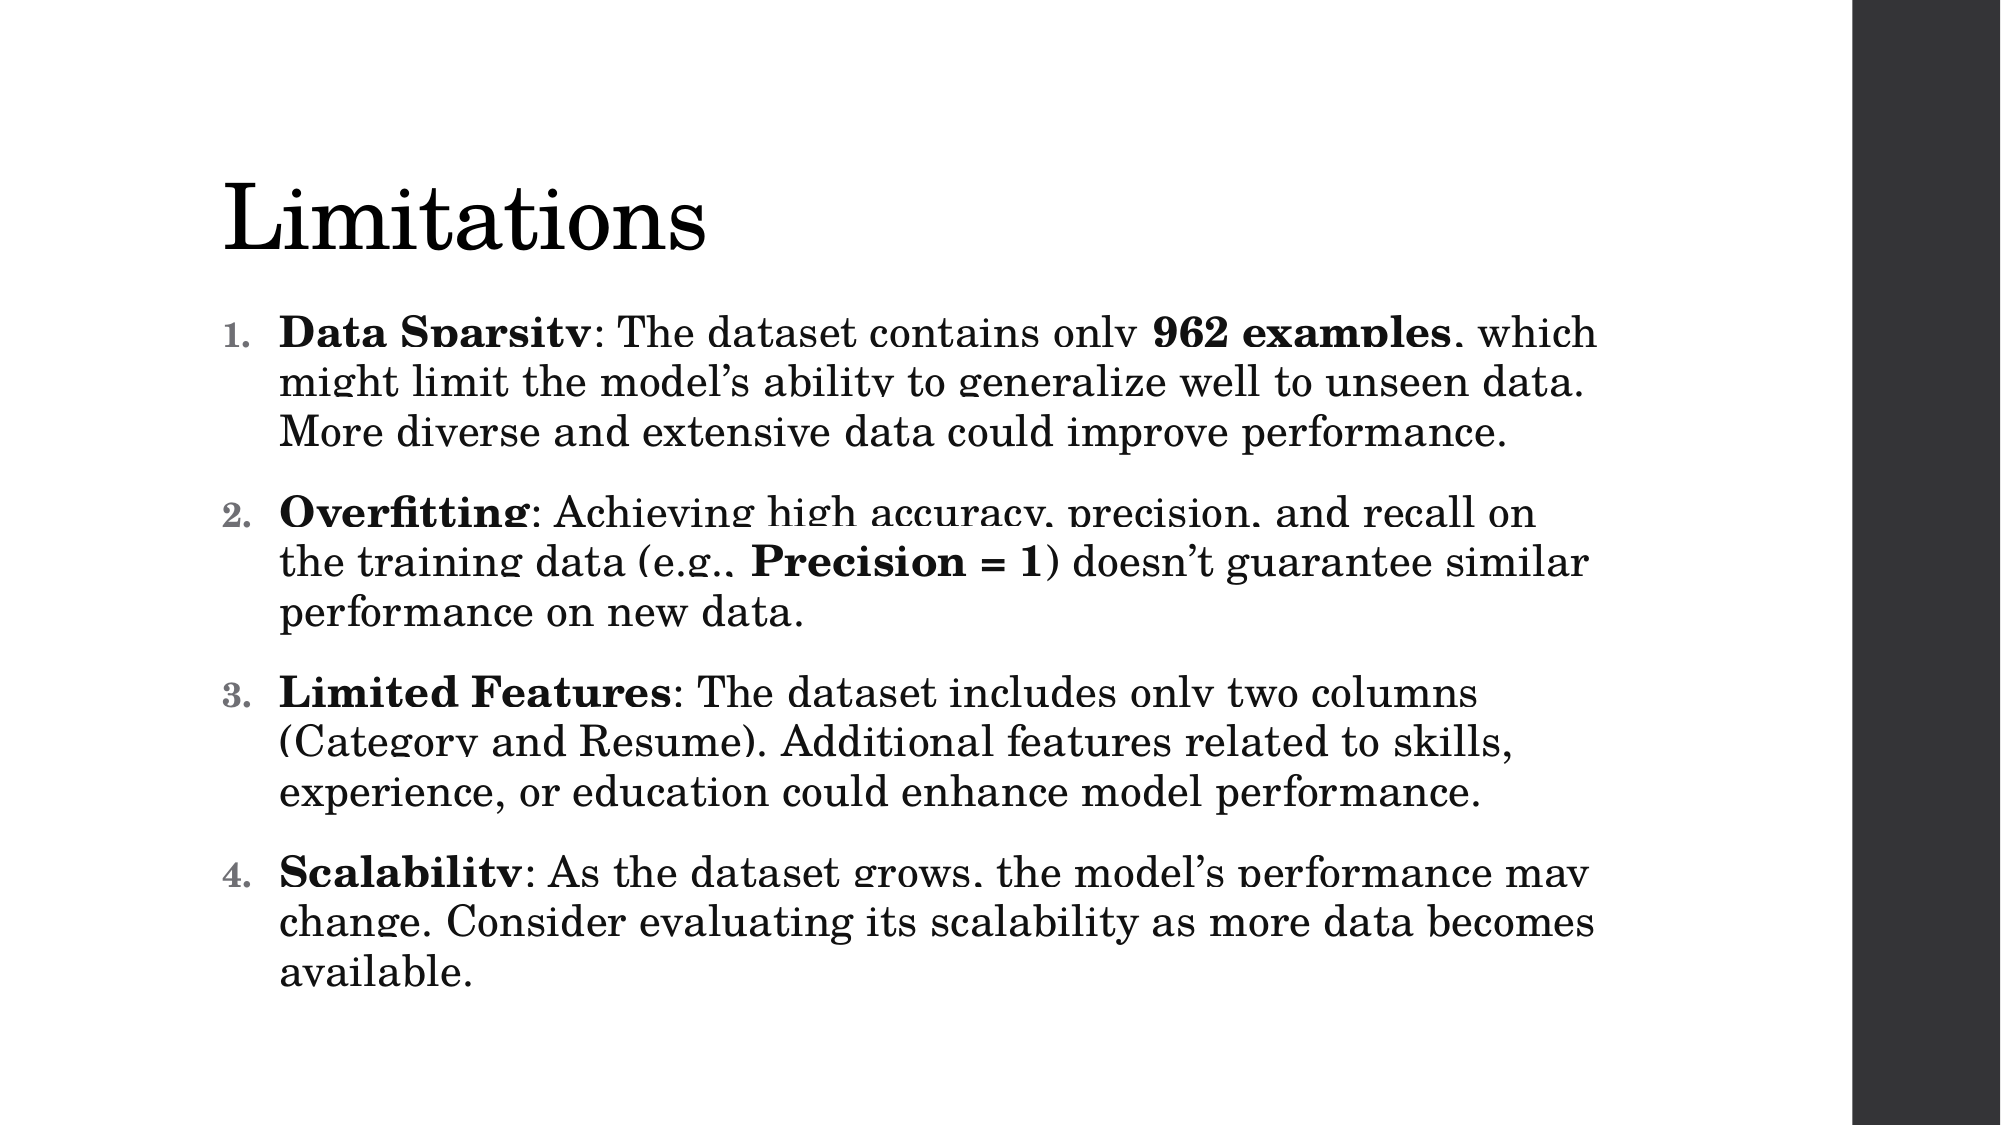

# Limitations
Data Sparsity: The dataset contains only 962 examples, which might limit the model’s ability to generalize well to unseen data. More diverse and extensive data could improve performance.
Overfitting: Achieving high accuracy, precision, and recall on the training data (e.g., Precision = 1) doesn’t guarantee similar performance on new data.
Limited Features: The dataset includes only two columns (Category and Resume). Additional features related to skills, experience, or education could enhance model performance.
Scalability: As the dataset grows, the model’s performance may change. Consider evaluating its scalability as more data becomes available.